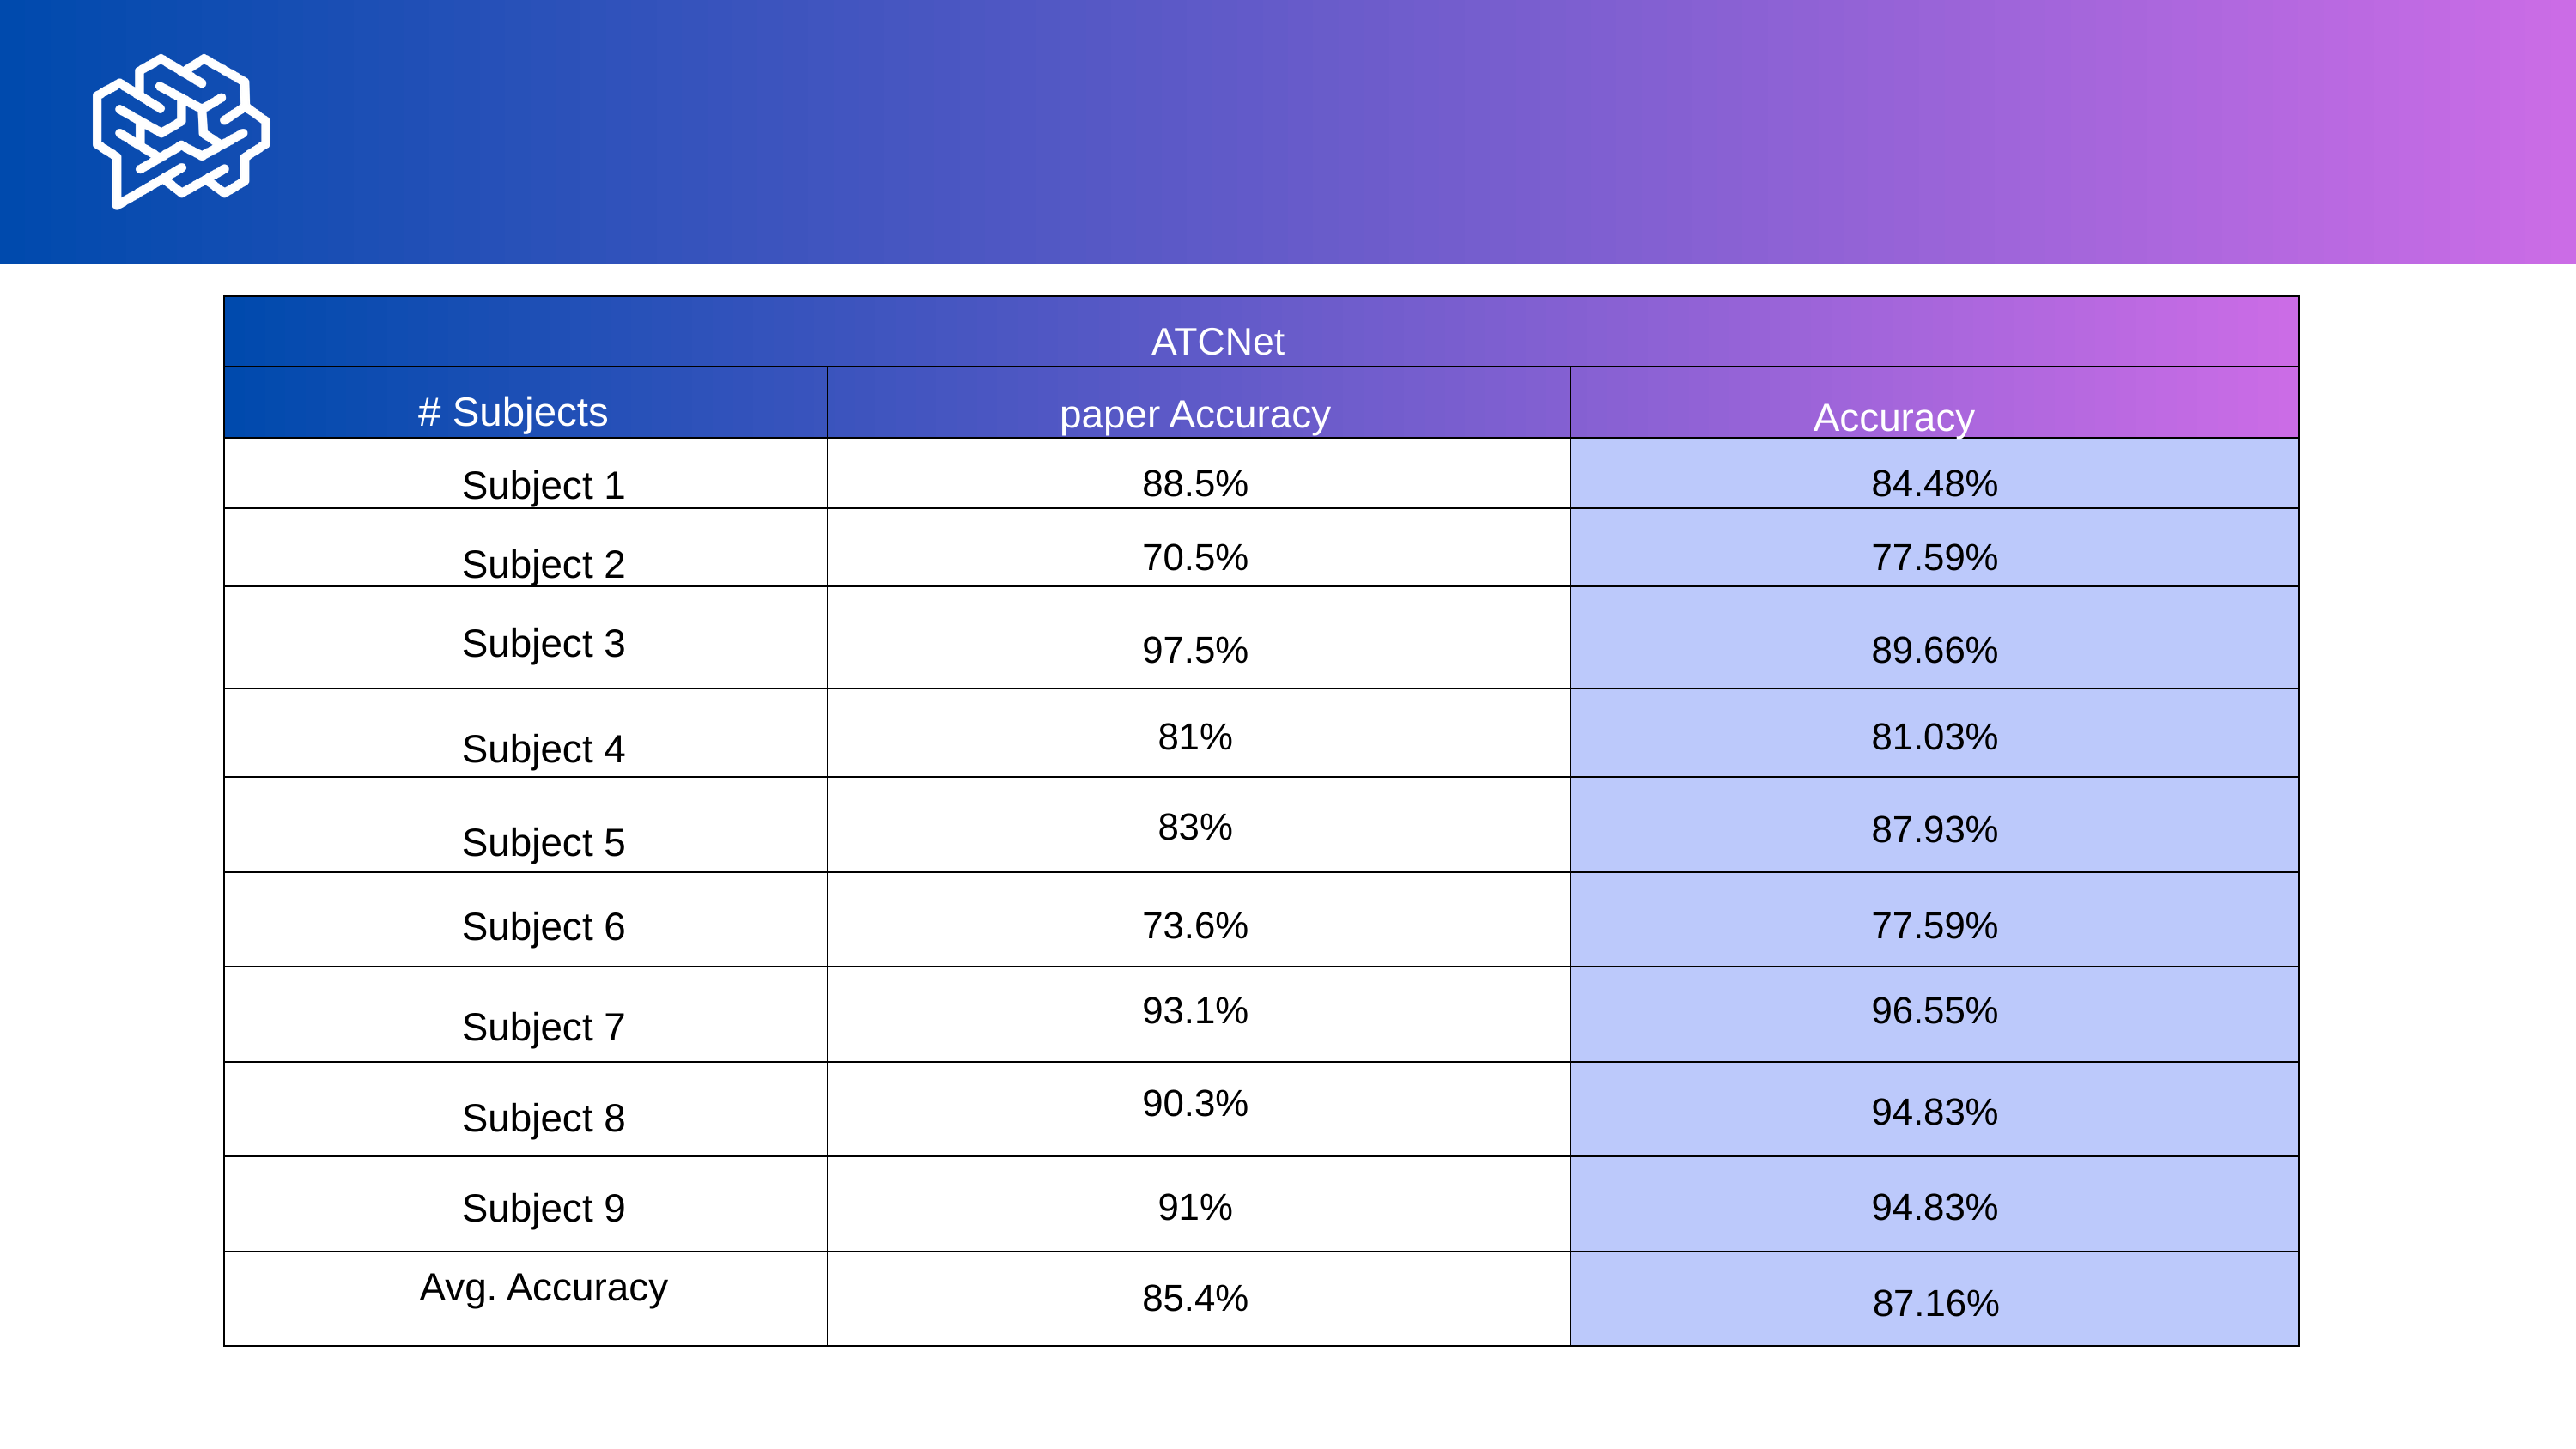

|  |  |  |
| --- | --- | --- |
|  |  |  |
|  |  |  |
|  |  |  |
|  |  |  |
|  |  |  |
|  |  |  |
|  |  |  |
|  |  |  |
|  |  |  |
|  |  |  |
|  |  |  |

ATCNet

# Subjects
paper Accuracy
Accuracy
88.5%
84.48%
Subject 1
77.59%
70.5%
Subject 2
Subject 3
97.5%
89.66%
81%
81.03%
Subject 4
83%
87.93%
Subject 5
Subject 6
73.6%
77.59%
93.1%
96.55%
Subject 7
90.3%
94.83%
Subject 8
Subject 9
91%
94.83%
Avg. Accuracy
85.4%
87.16%